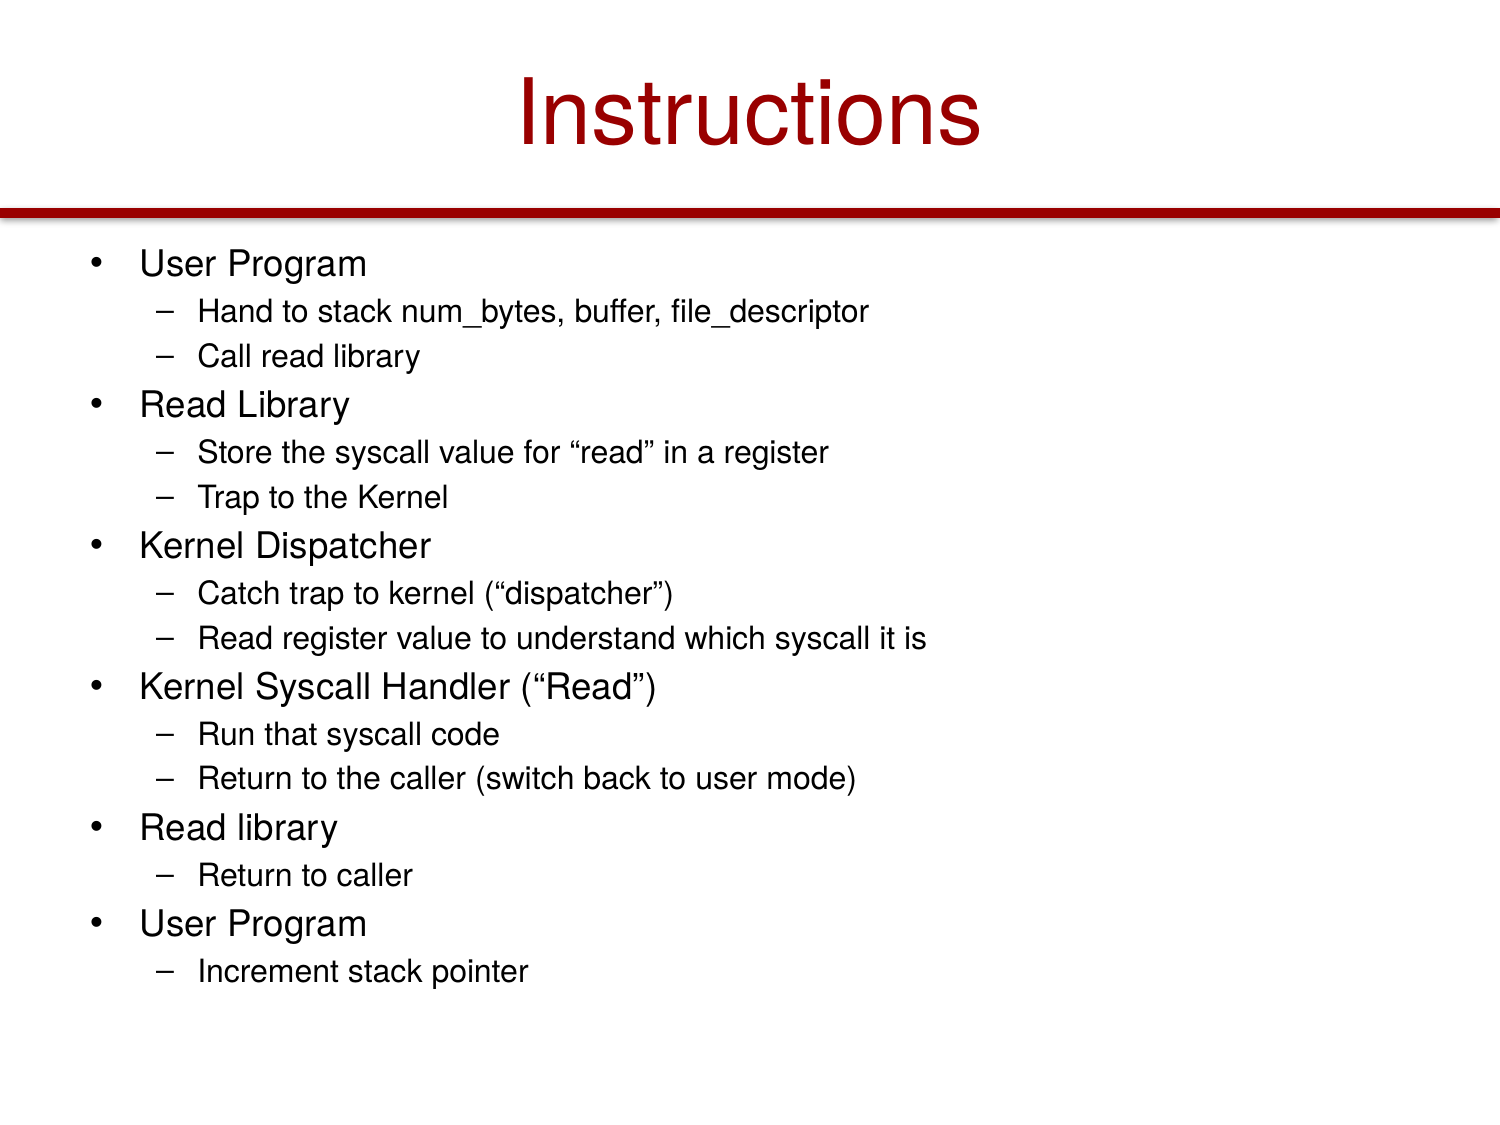

# Instructions
User Program
Hand to stack num_bytes, buffer, file_descriptor
Call read library
Read Library
Store the syscall value for “read” in a register
Trap to the Kernel
Kernel Dispatcher
Catch trap to kernel (“dispatcher”)
Read register value to understand which syscall it is
Kernel Syscall Handler (“Read”)
Run that syscall code
Return to the caller (switch back to user mode)
Read library
Return to caller
User Program
Increment stack pointer